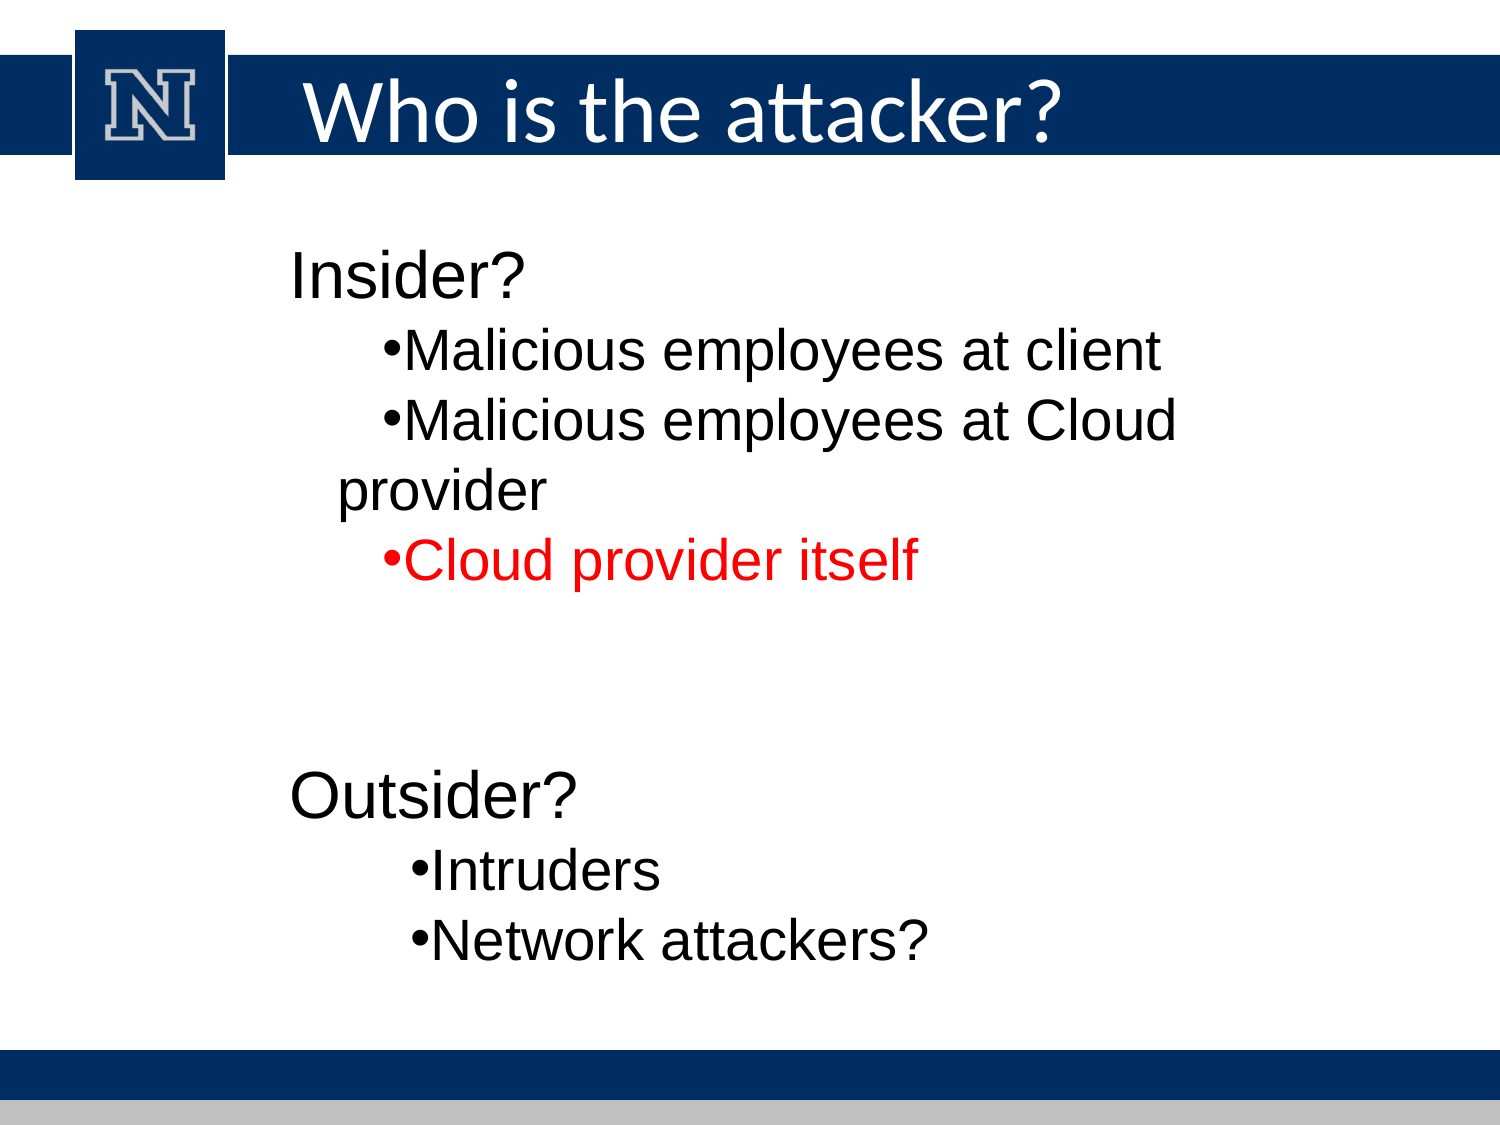

# Who is the attacker?
Insider?
Malicious employees at client
Malicious employees at Cloud provider
Cloud provider itself

Outsider?
Intruders
Network attackers?